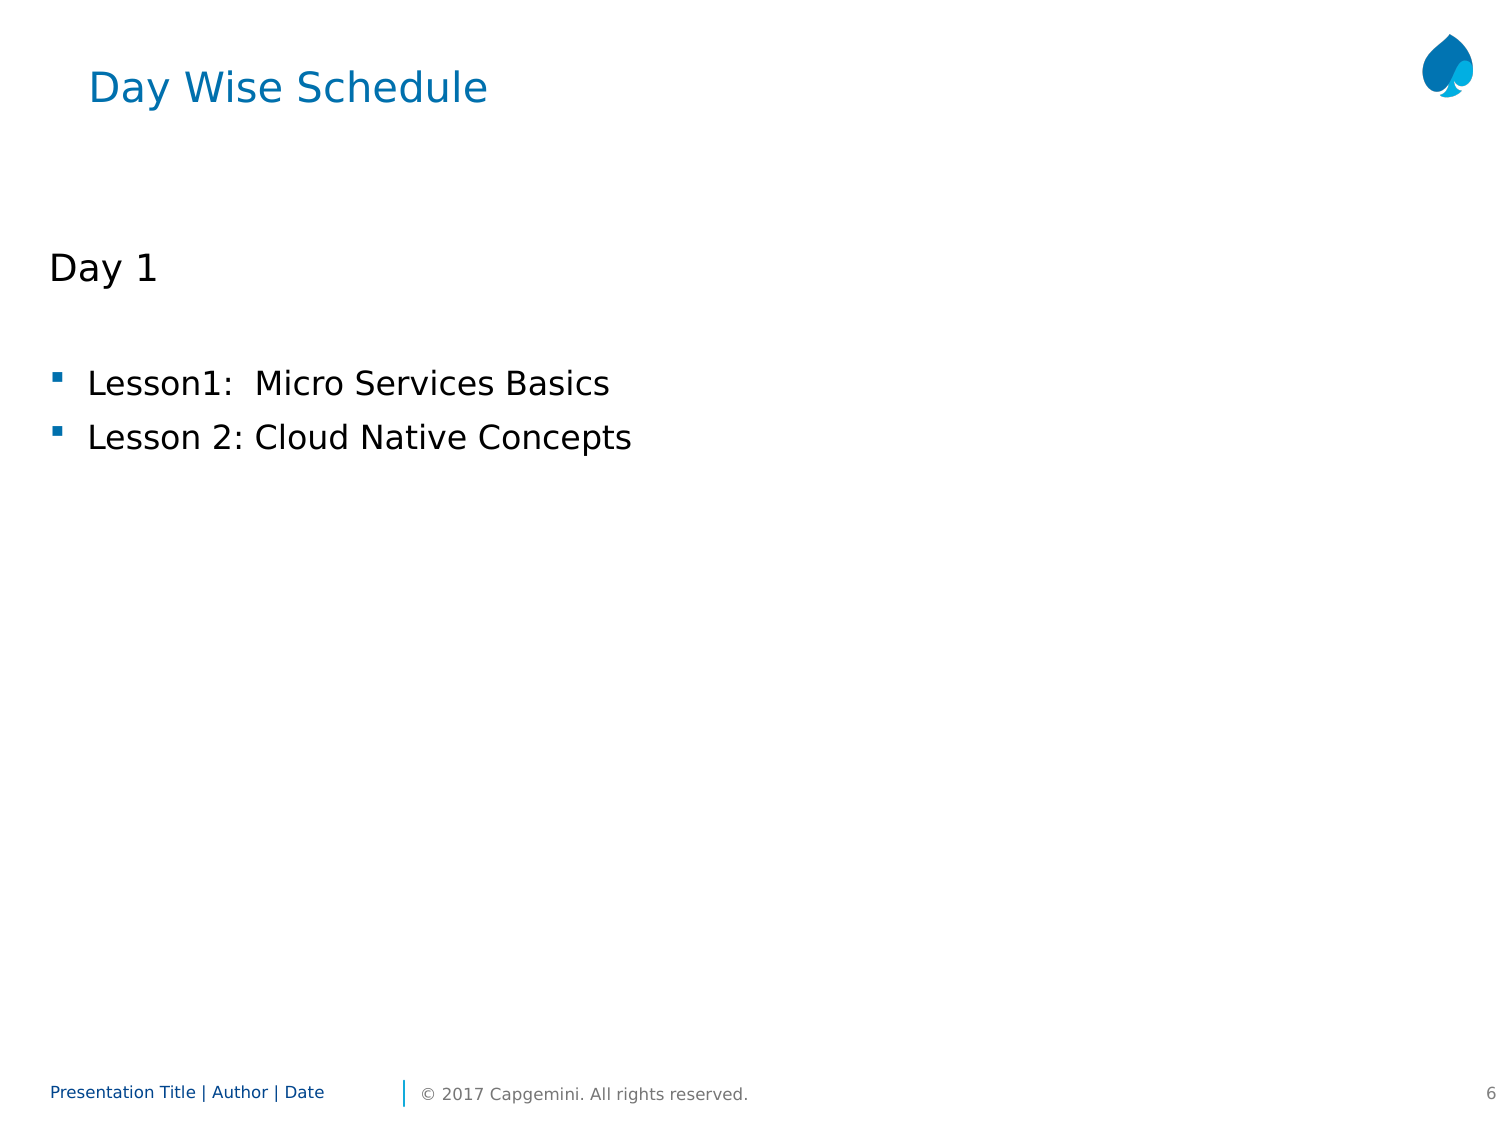

Day Wise Schedule
Day 1

Lesson1:  Micro Services Basics
Lesson 2: Cloud Native Concepts